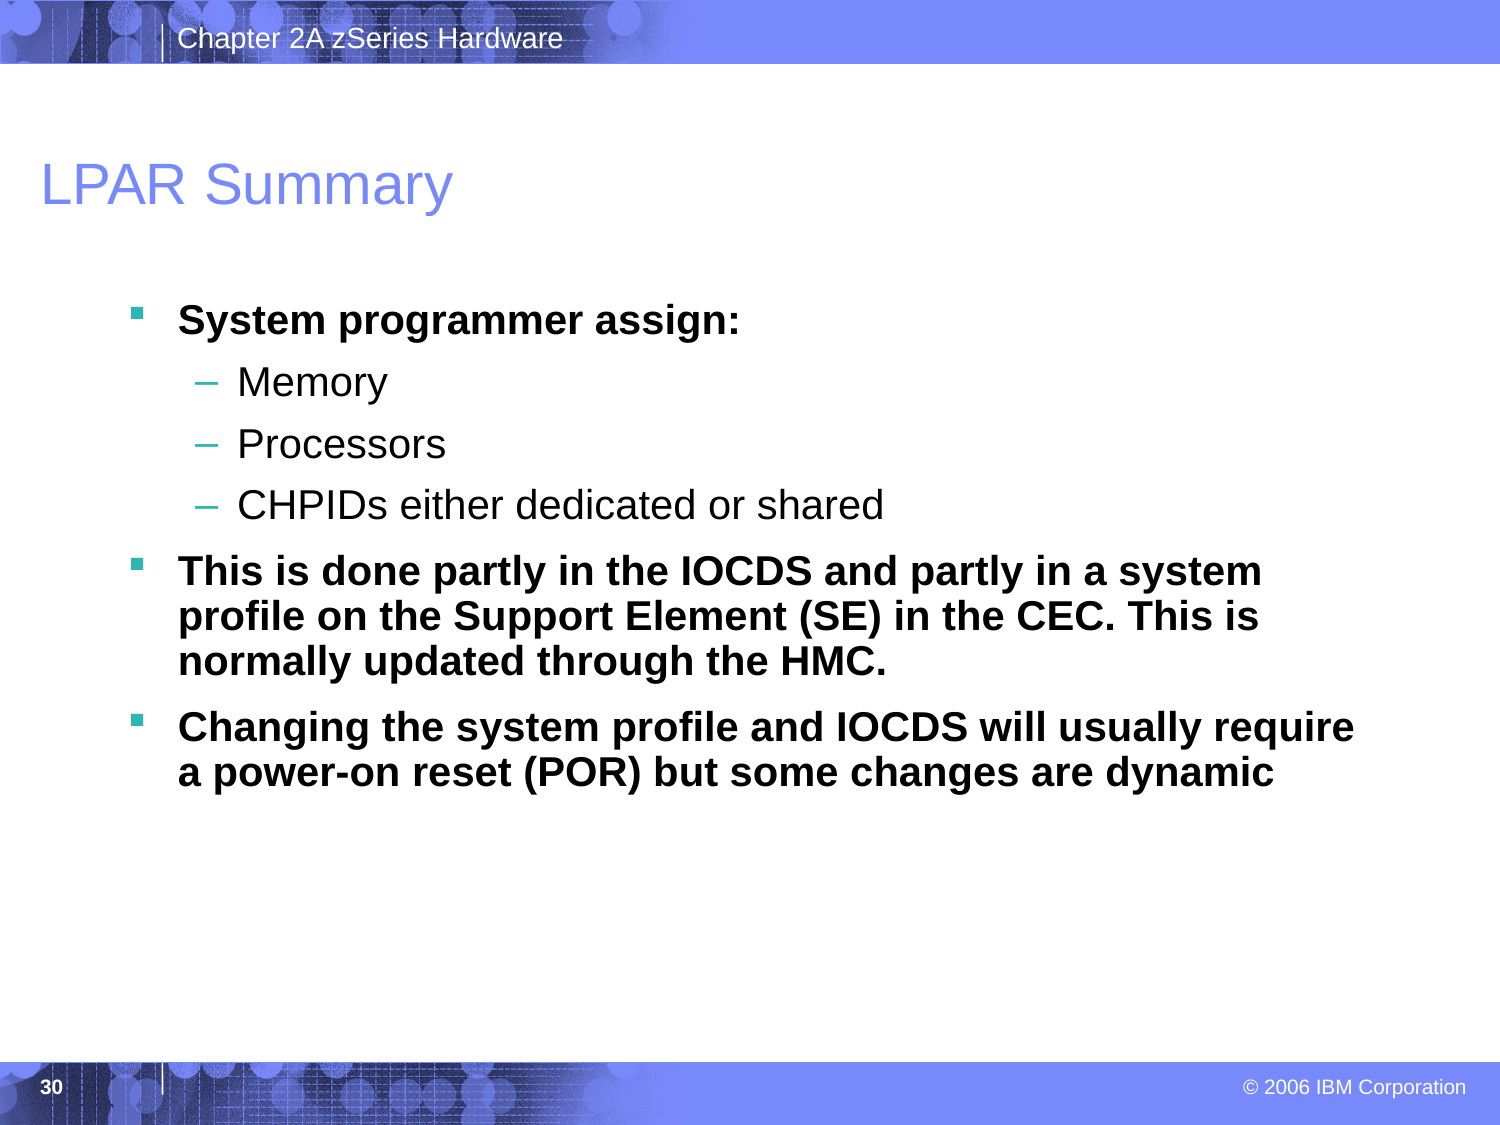

# LPAR Summary
System programmer assign:
Memory
Processors
CHPIDs either dedicated or shared
This is done partly in the IOCDS and partly in a system profile on the Support Element (SE) in the CEC. This is normally updated through the HMC.
Changing the system profile and IOCDS will usually require a power-on reset (POR) but some changes are dynamic
30